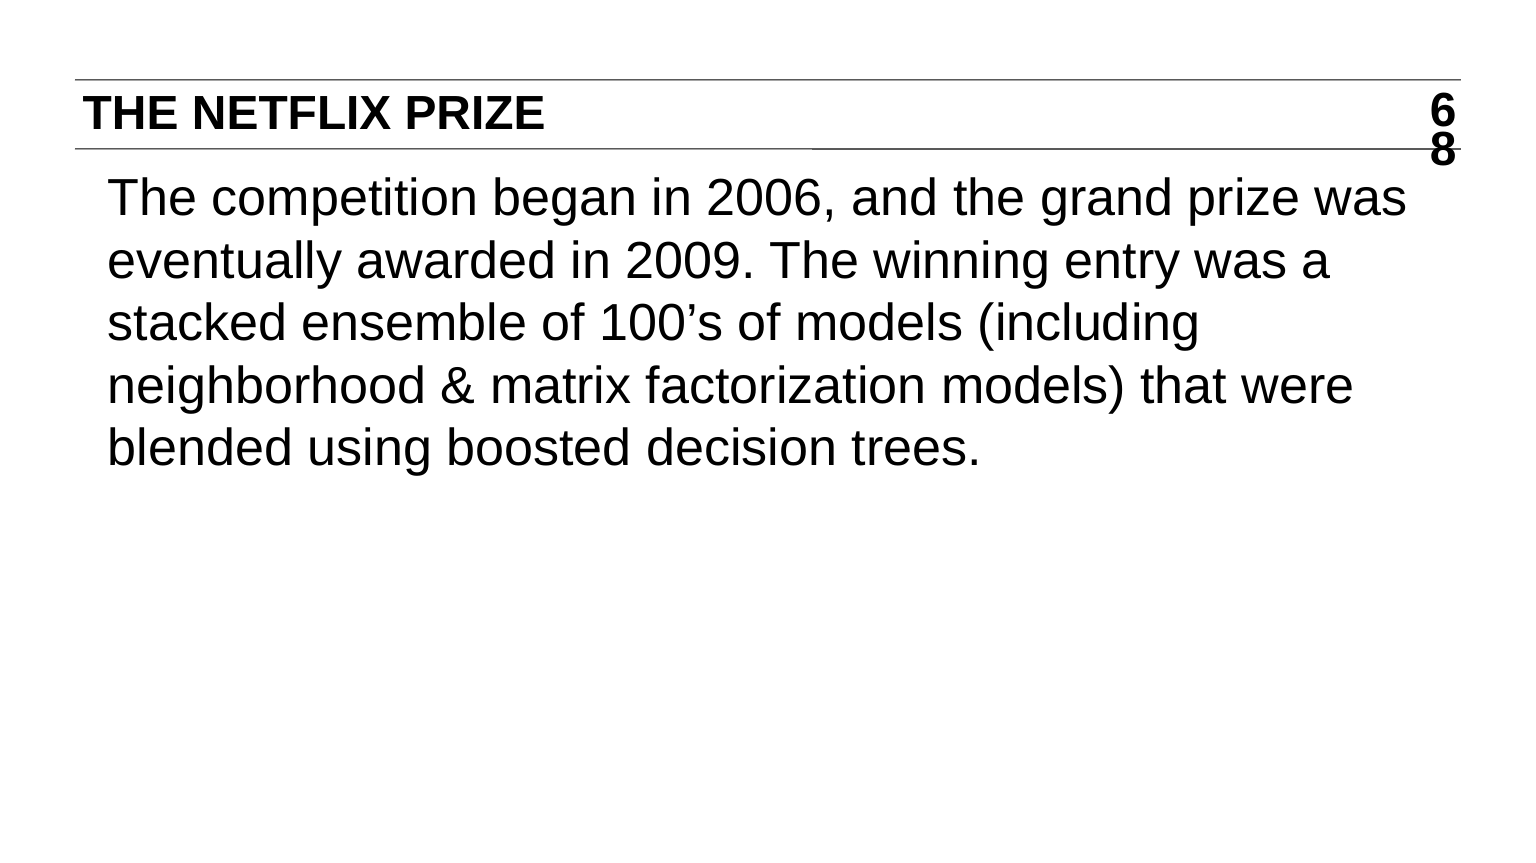

The netflix prize
68
The competition began in 2006, and the grand prize was eventually awarded in 2009. The winning entry was a stacked ensemble of 100’s of models (including neighborhood & matrix factorization models) that were blended using boosted decision trees.